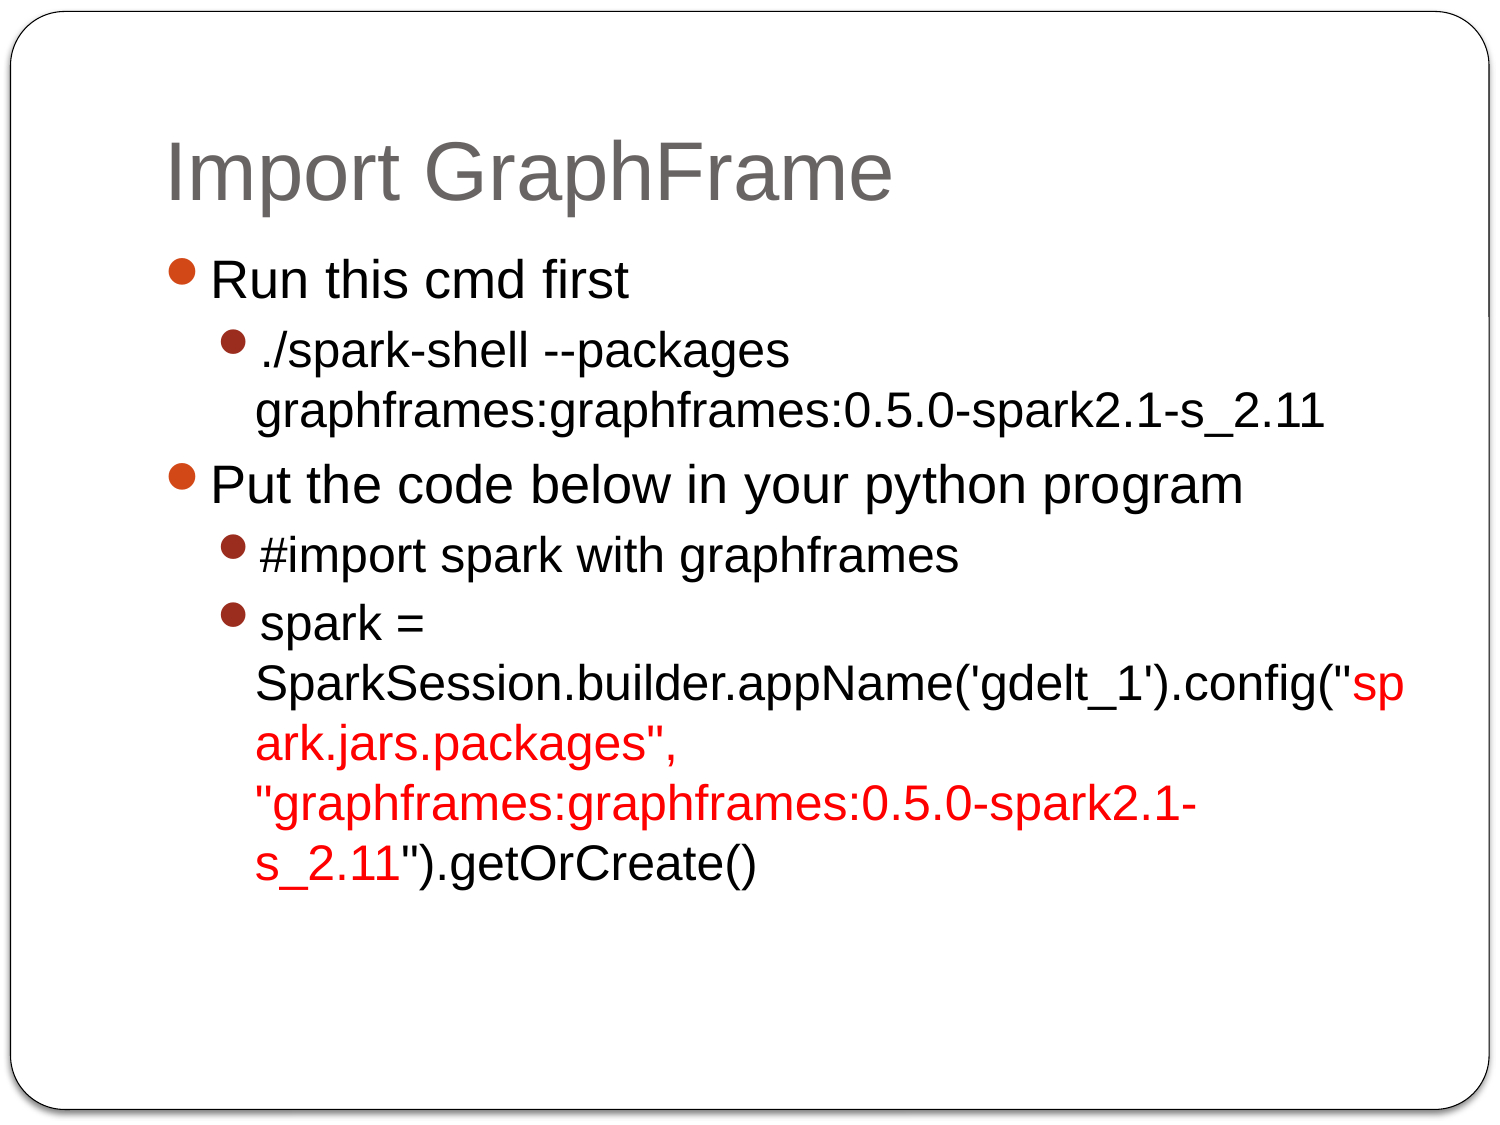

# Import GraphFrame
Run this cmd first
./spark-shell --packages graphframes:graphframes:0.5.0-spark2.1-s_2.11
Put the code below in your python program
#import spark with graphframes
spark = SparkSession.builder.appName('gdelt_1').config("spark.jars.packages", "graphframes:graphframes:0.5.0-spark2.1-s_2.11").getOrCreate()